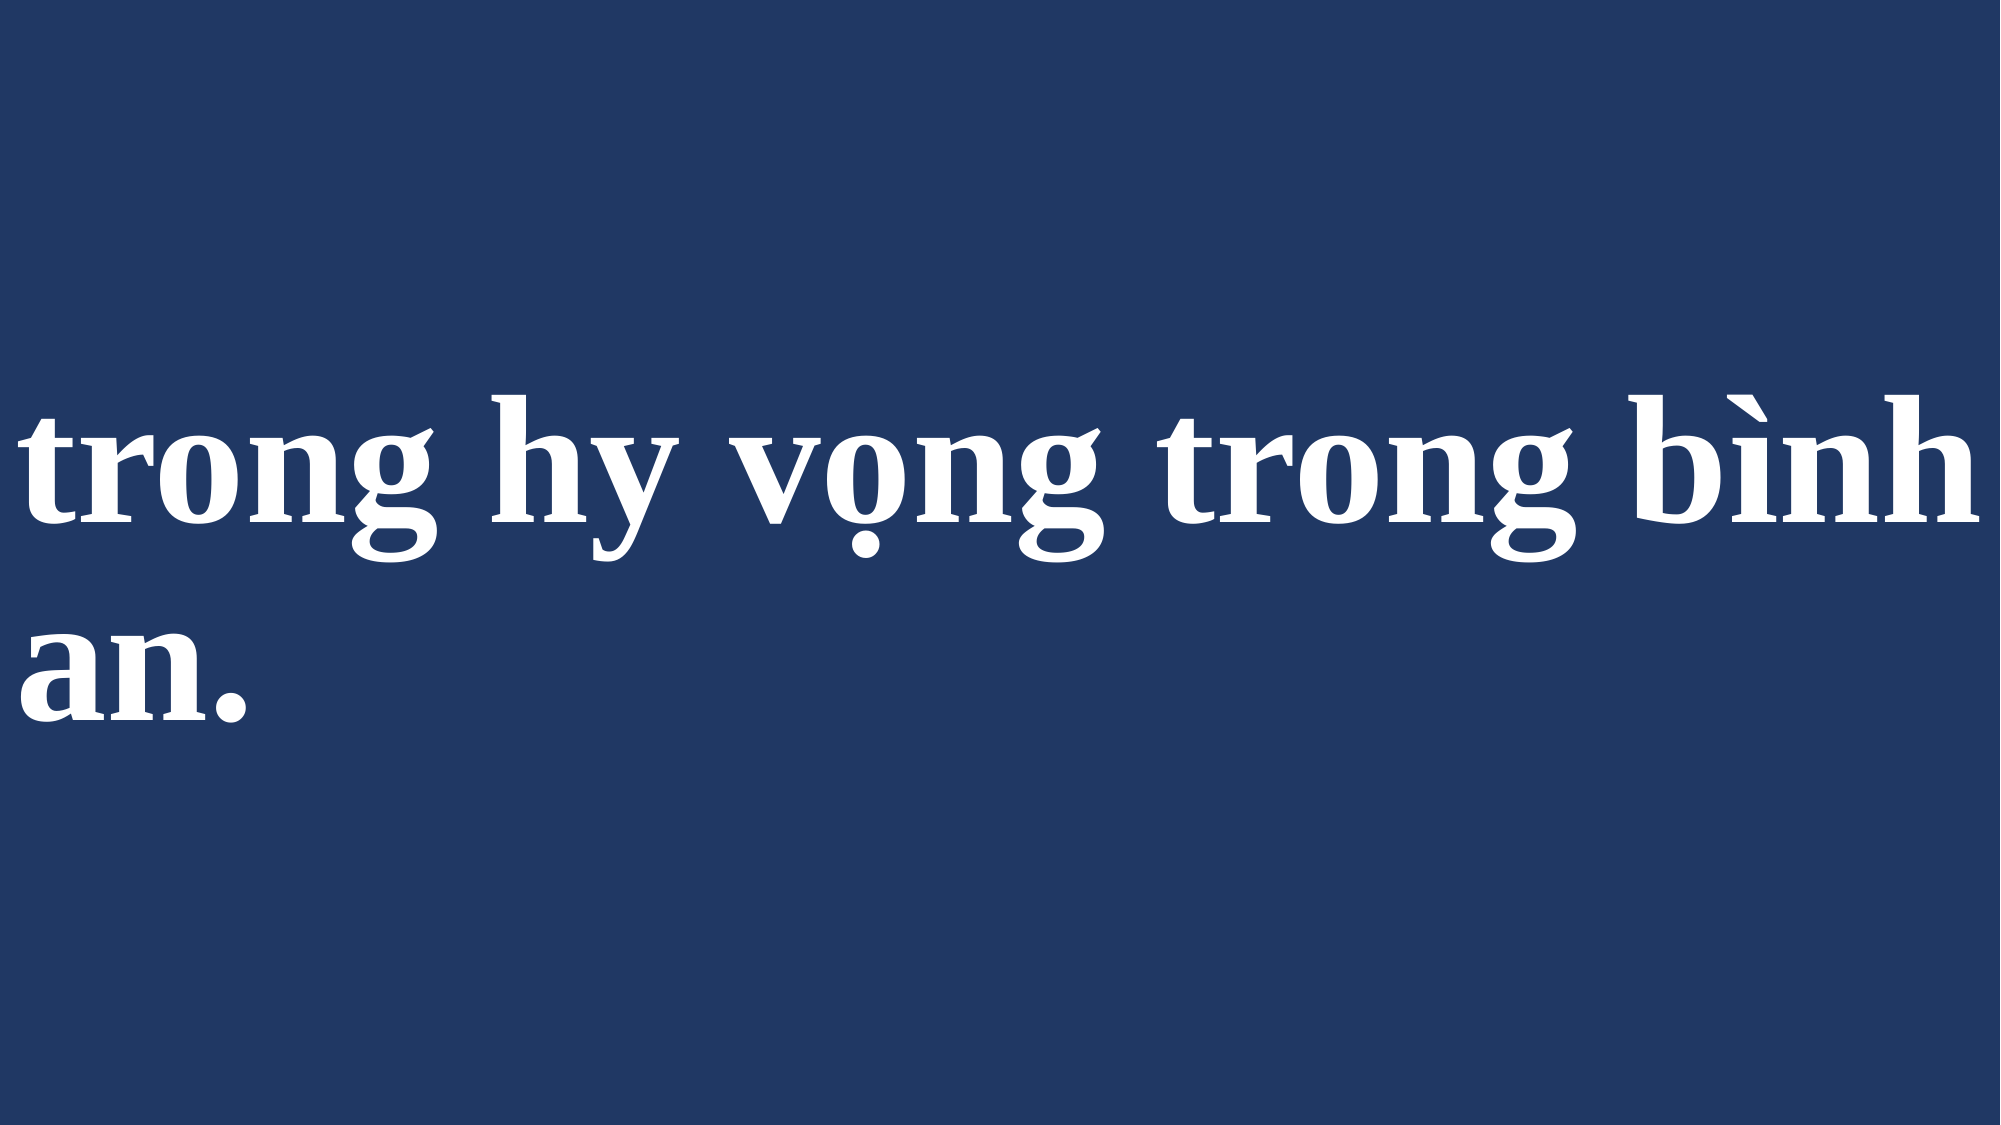

# trong hy vọng trong bình an.